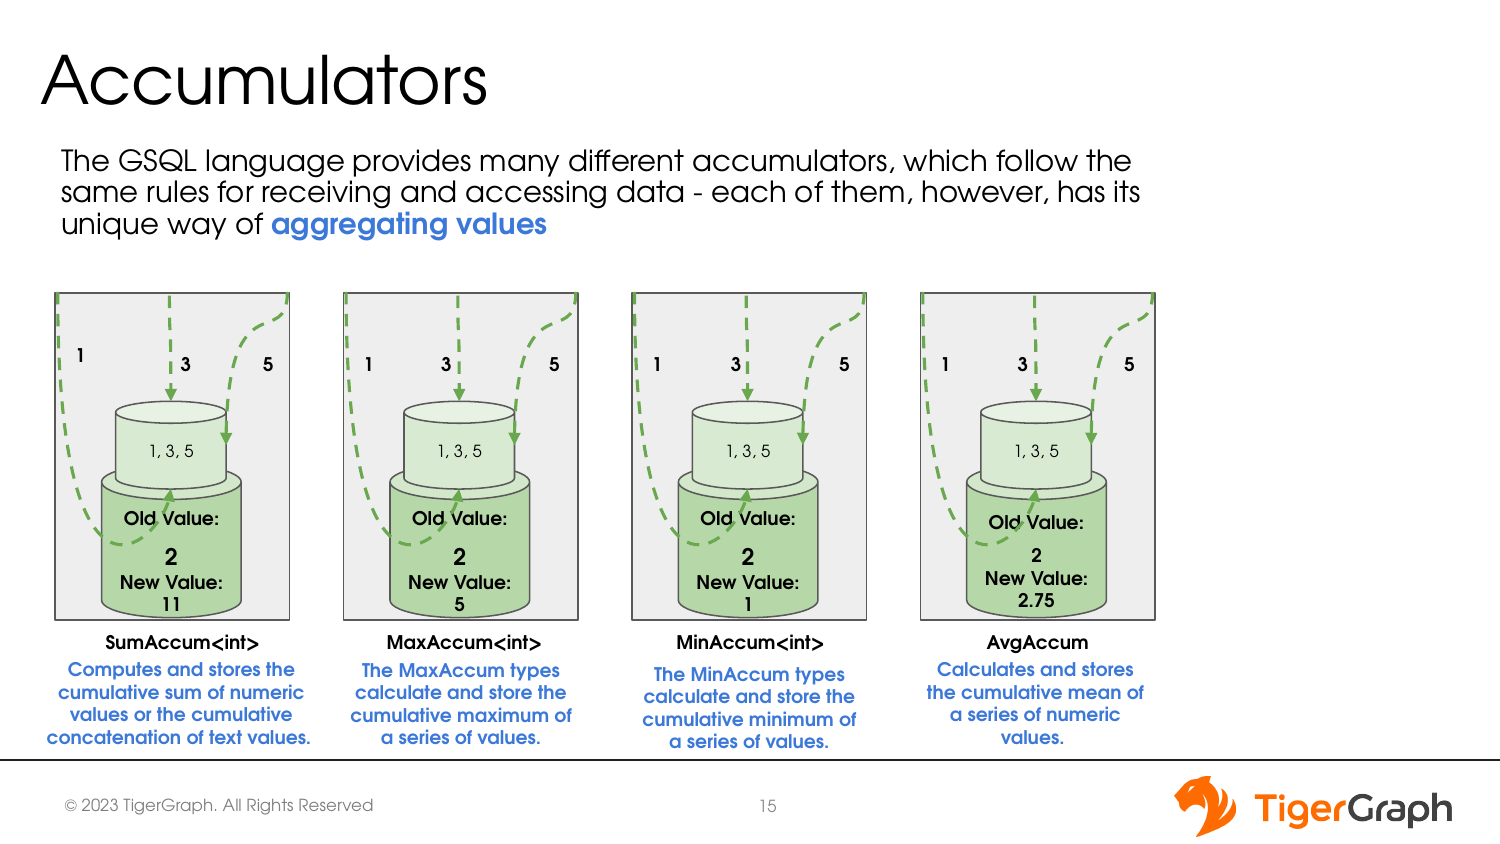

# Accumulators
The GSQL language provides many different accumulators, which follow the same rules for receiving and accessing data - each of them, however, has its unique way of aggregating values

1
3
5
1
3
5
1
3
5
1
3
5
1, 3, 5
1, 3, 5
1, 3, 5
1, 3, 5

Old Value:
2
New Value: 11

Old Value:
2
New Value: 5

Old Value:
2
New Value: 1

  Old Value:
2
New Value: 2.75

SumAccum<int>
MaxAccum<int>

MinAccum<int>

AvgAccum
Computes and stores the cumulative sum of numeric values or the cumulative concatenation of text values.

The MaxAccum types calculate and store the cumulative maximum of a series of values.
Calculates and stores the cumulative mean of a series of numeric values.
The MinAccum types calculate and store the cumulative minimum of a series of values.
15